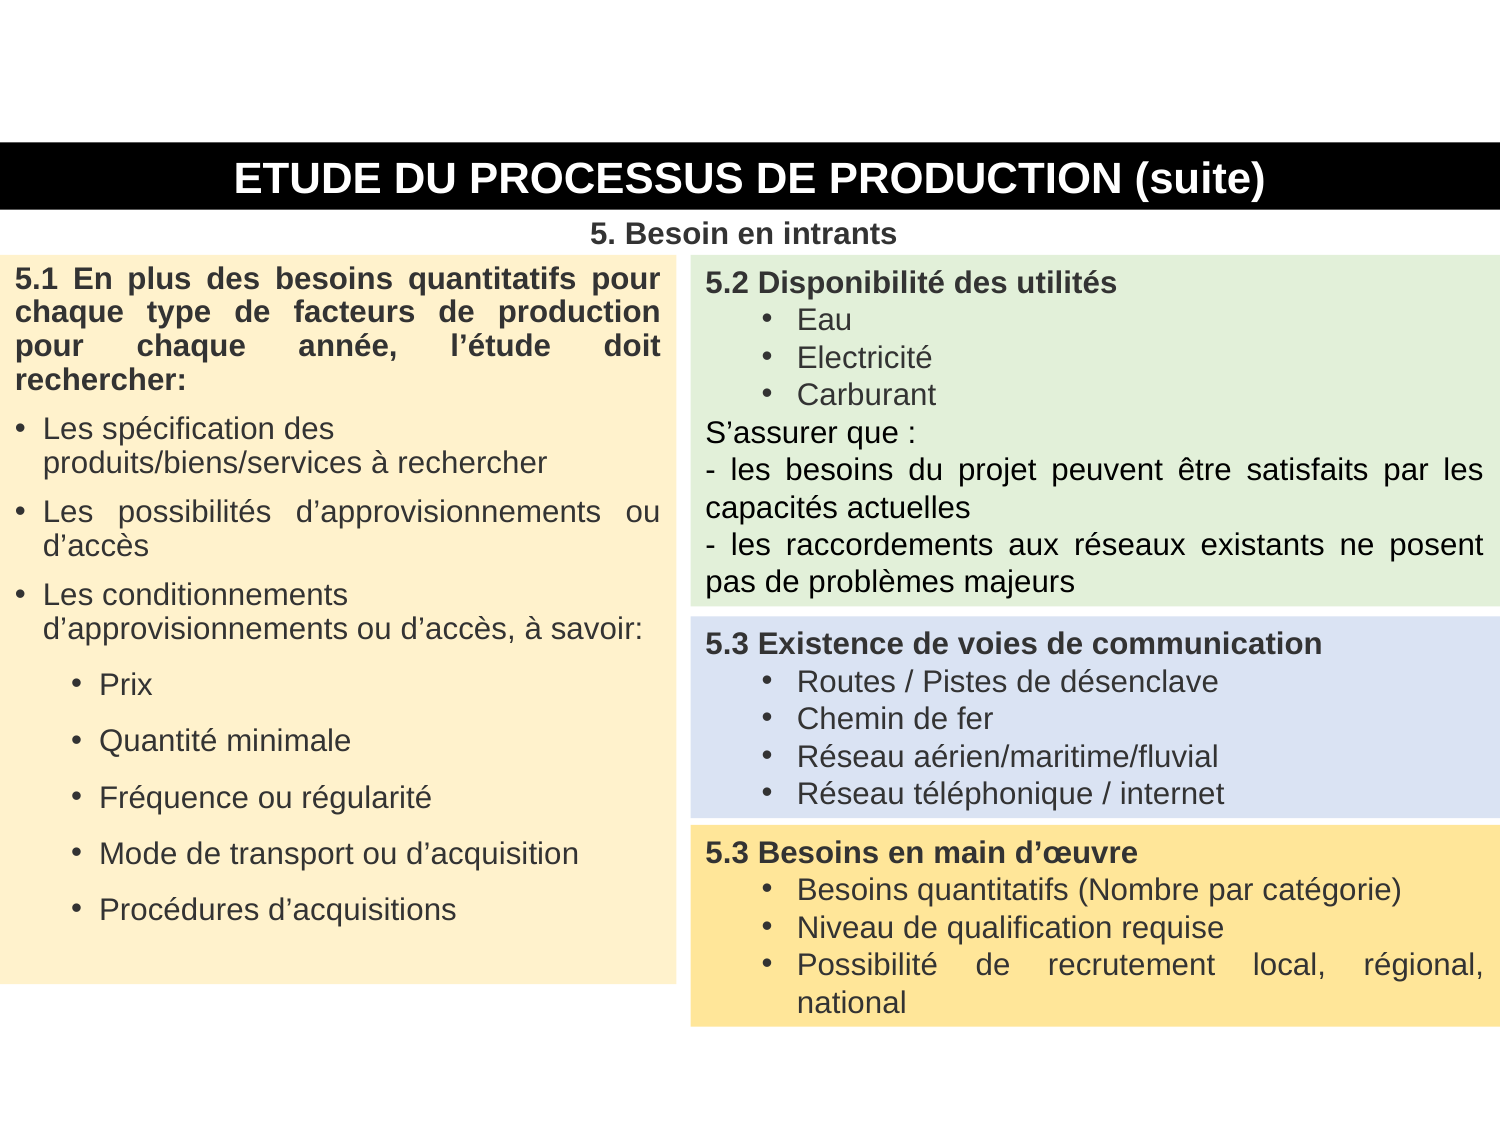

ETUDE DU PROCESSUS DE PRODUCTION (suite)
5. Besoin en intrants
# 5.1 En plus des besoins quantitatifs pour chaque type de facteurs de production pour chaque année, l’étude doit rechercher:
Les spécification des produits/biens/services à rechercher
Les possibilités d’approvisionnements ou d’accès
Les conditionnements d’approvisionnements ou d’accès, à savoir:
Prix
Quantité minimale
Fréquence ou régularité
Mode de transport ou d’acquisition
Procédures d’acquisitions

5.2 Disponibilité des utilités
Eau
Electricité
Carburant
S’assurer que :
- les besoins du projet peuvent être satisfaits par les capacités actuelles
- les raccordements aux réseaux existants ne posent pas de problèmes majeurs
5.3 Existence de voies de communication
Routes / Pistes de désenclave
Chemin de fer
Réseau aérien/maritime/fluvial
Réseau téléphonique / internet
5.3 Besoins en main d’œuvre
Besoins quantitatifs (Nombre par catégorie)
Niveau de qualification requise
Possibilité de recrutement local, régional, national